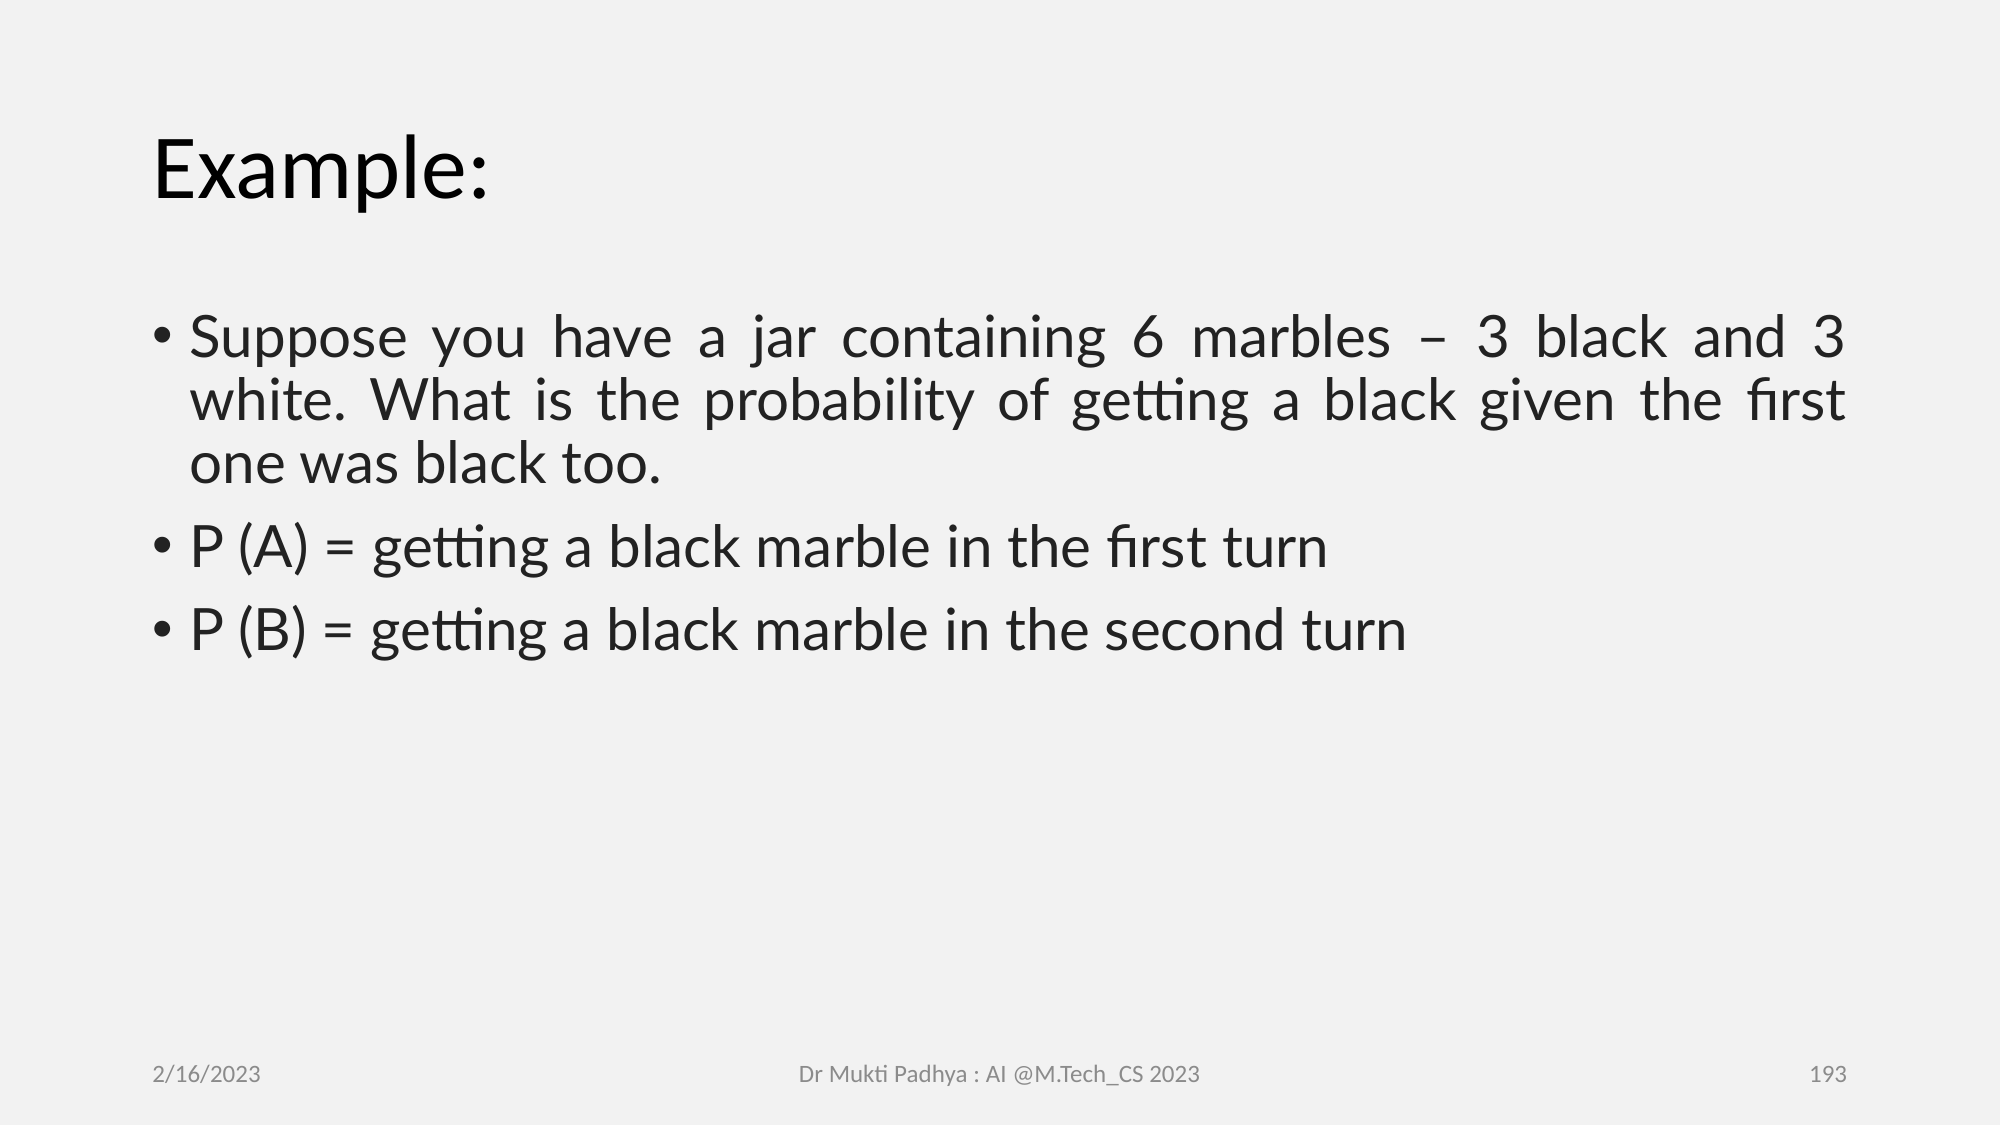

# Example:
Suppose you have a jar containing 6 marbles – 3 black and 3 white. What is the probability of getting a black given the first one was black too.
P (A) = getting a black marble in the first turn
P (B) = getting a black marble in the second turn

2/16/2023
Dr Mukti Padhya : AI @M.Tech_CS 2023
193